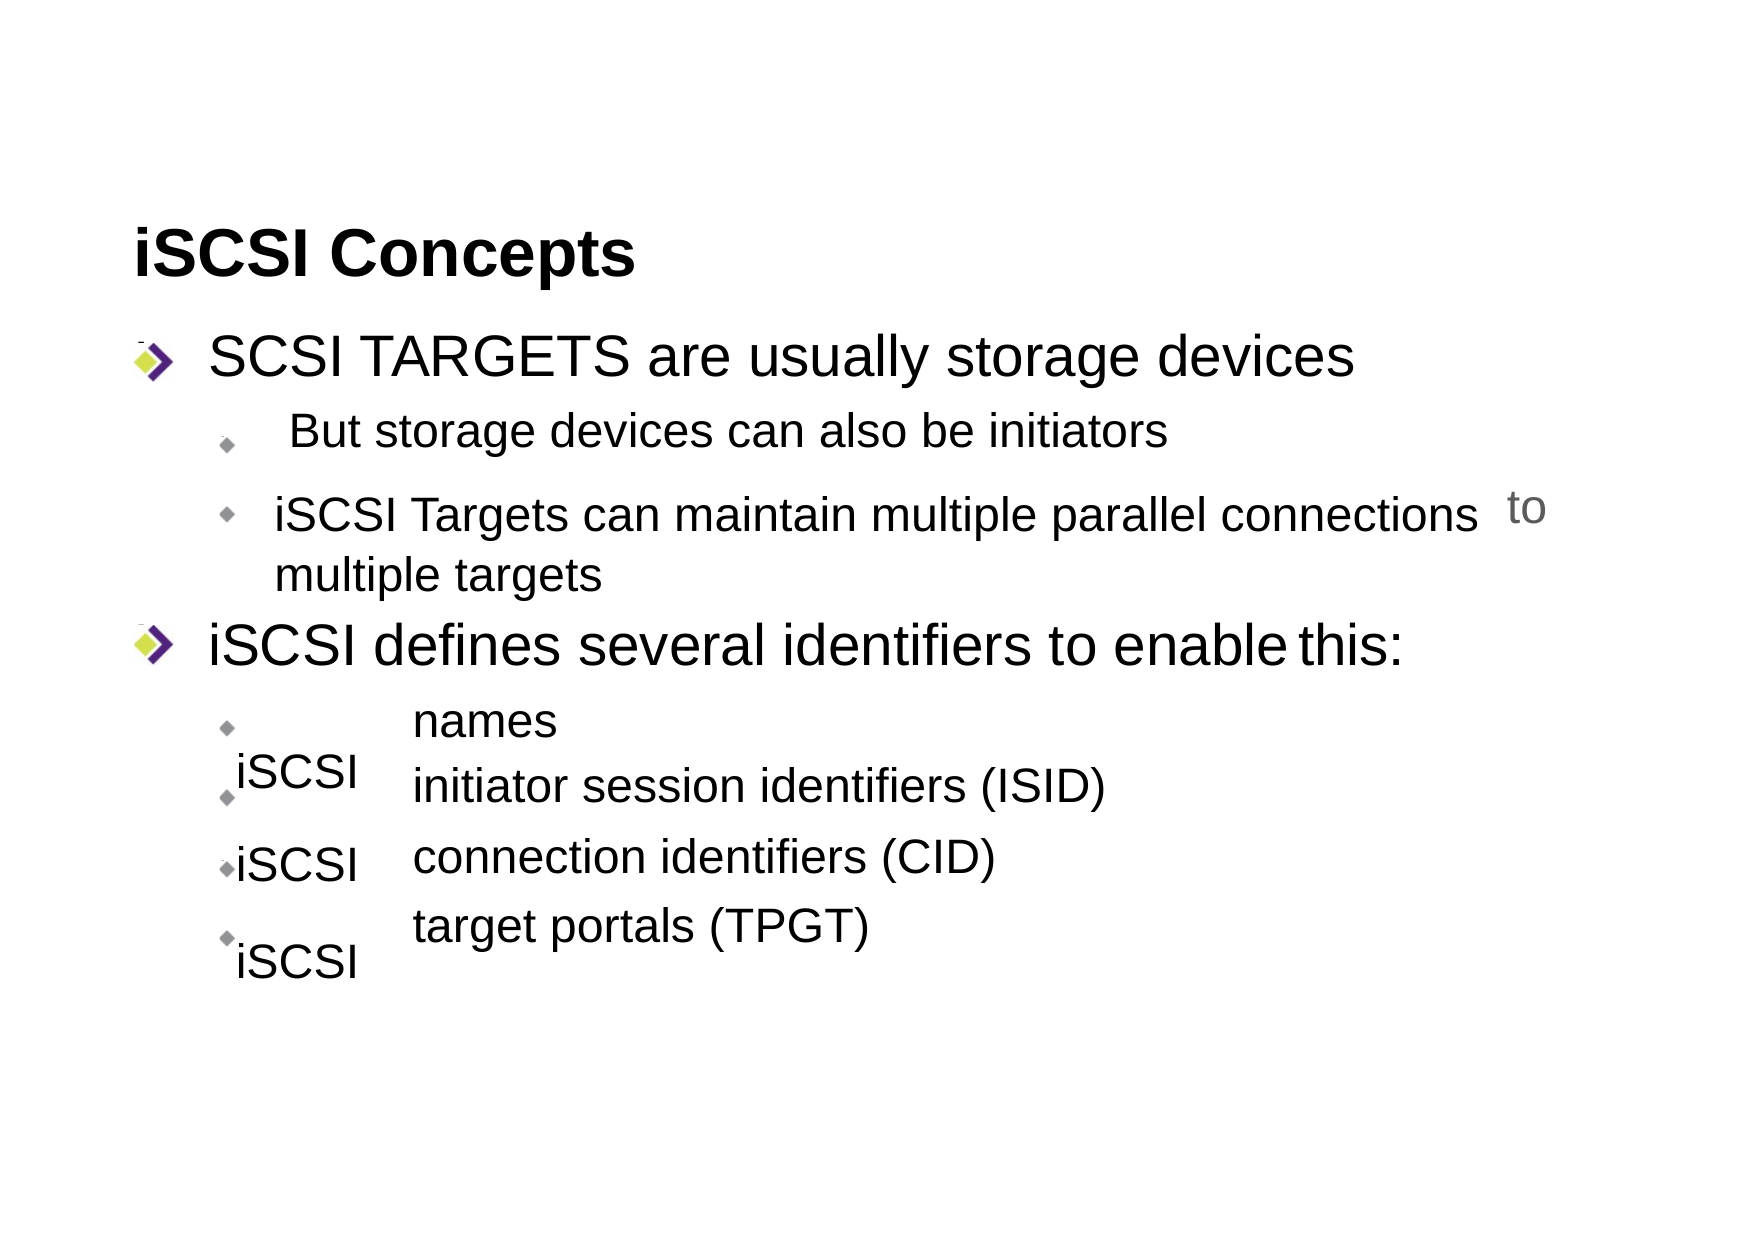

iSCSI Concepts
  SCSI TARGETS are usually storage devices
        But storage devices can also be initiators
 	iSCSI Targets can maintain multiple parallel connections multiple targets
!

!

to
!

  iSCSI defines several identifiers to enable
this:
!

        iSCSI
        iSCSI
        iSCSI

names
initiator session identifiers (ISID)
connection identifiers (CID)
target portals (TPGT)
!

!

!

!